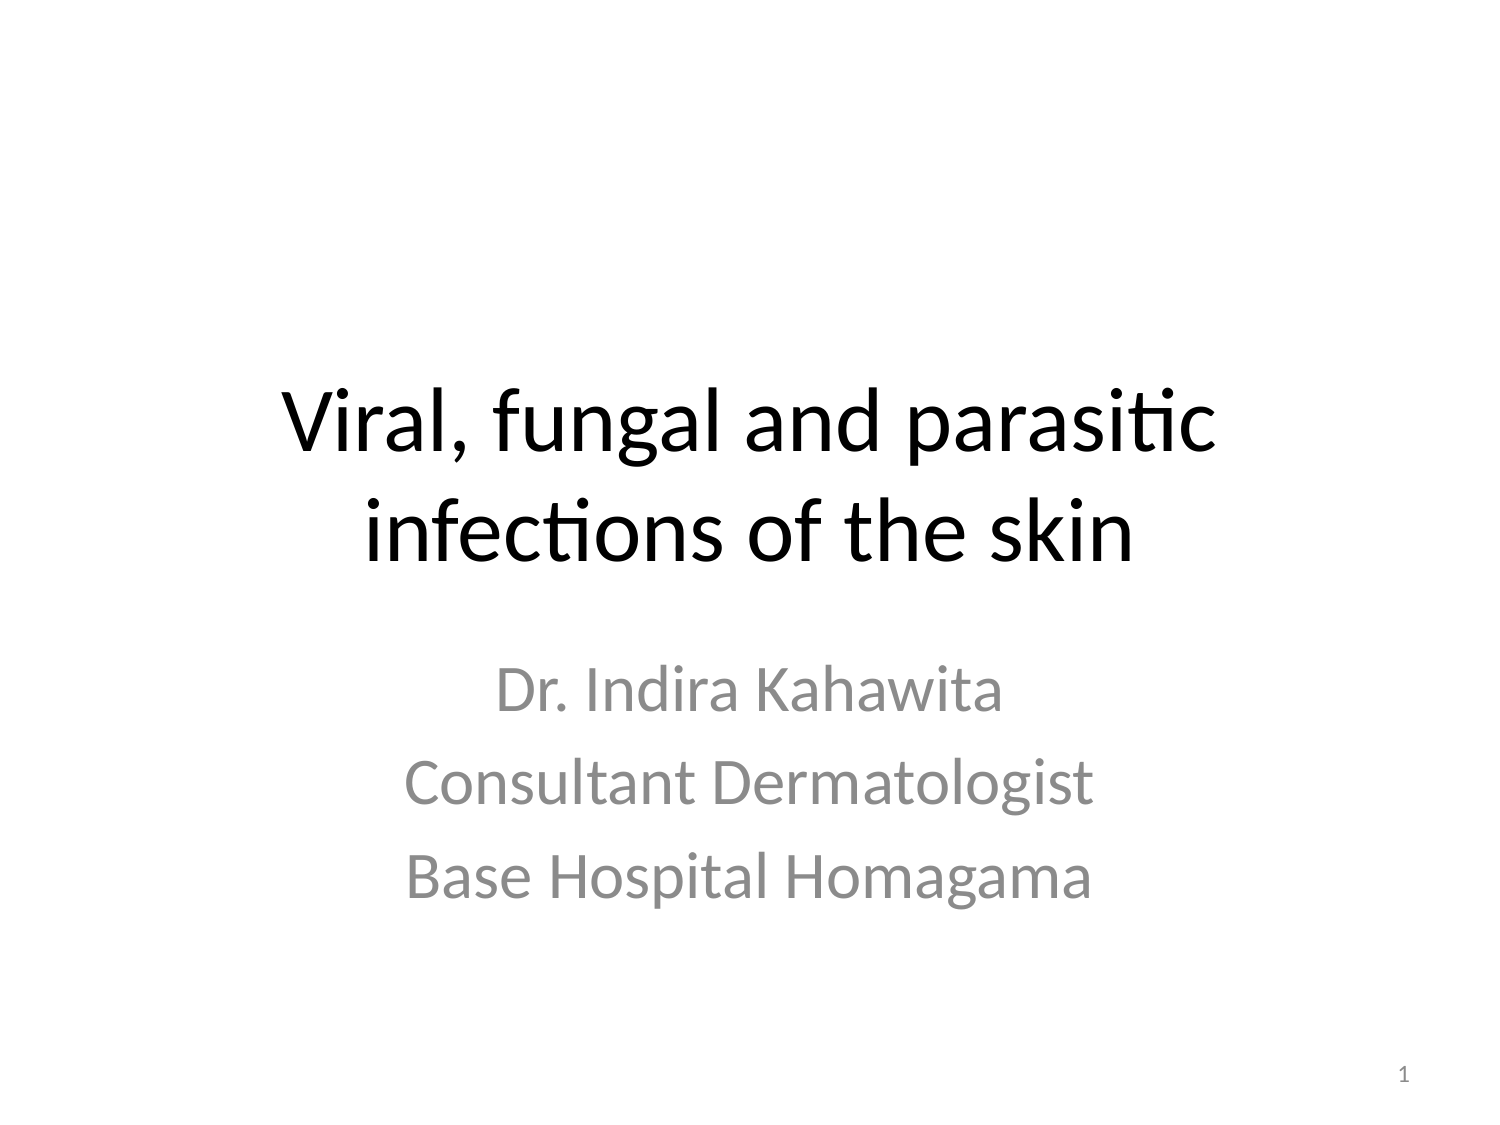

# Viral, fungal and parasitic infections of the skin
Dr. Indira Kahawita
Consultant Dermatologist
Base Hospital Homagama
1